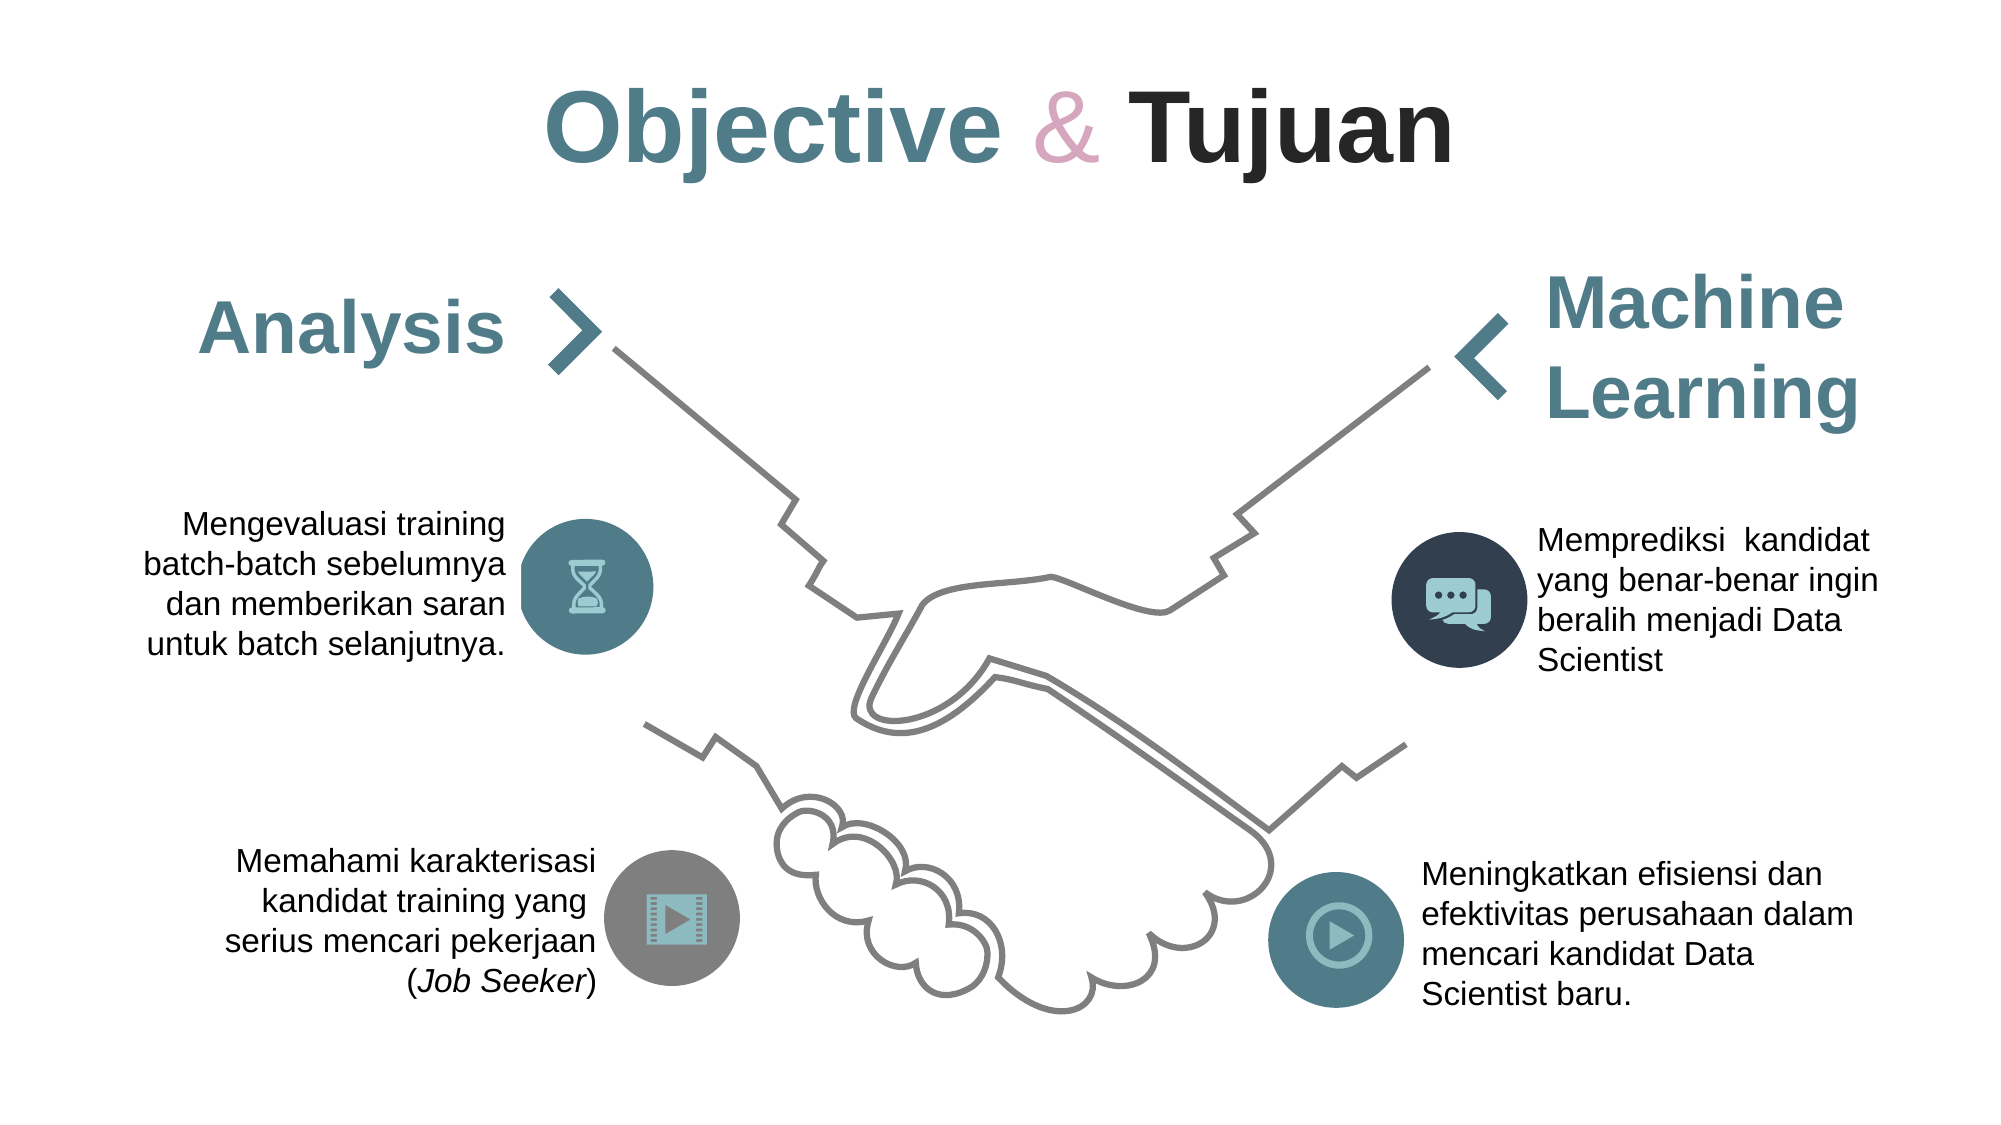

Objective & Tujuan
Machine Learning
Analysis

Mengevaluasi training batch-batch sebelumnya dan memberikan saran untuk batch selanjutnya.
Memprediksi  kandidat yang benar-benar ingin beralih menjadi Data Scientist

Memahami karakterisasi kandidat training yang  serius mencari pekerjaan (Job Seeker)
Meningkatkan efisiensi dan efektivitas perusahaan dalam mencari kandidat Data Scientist baru.